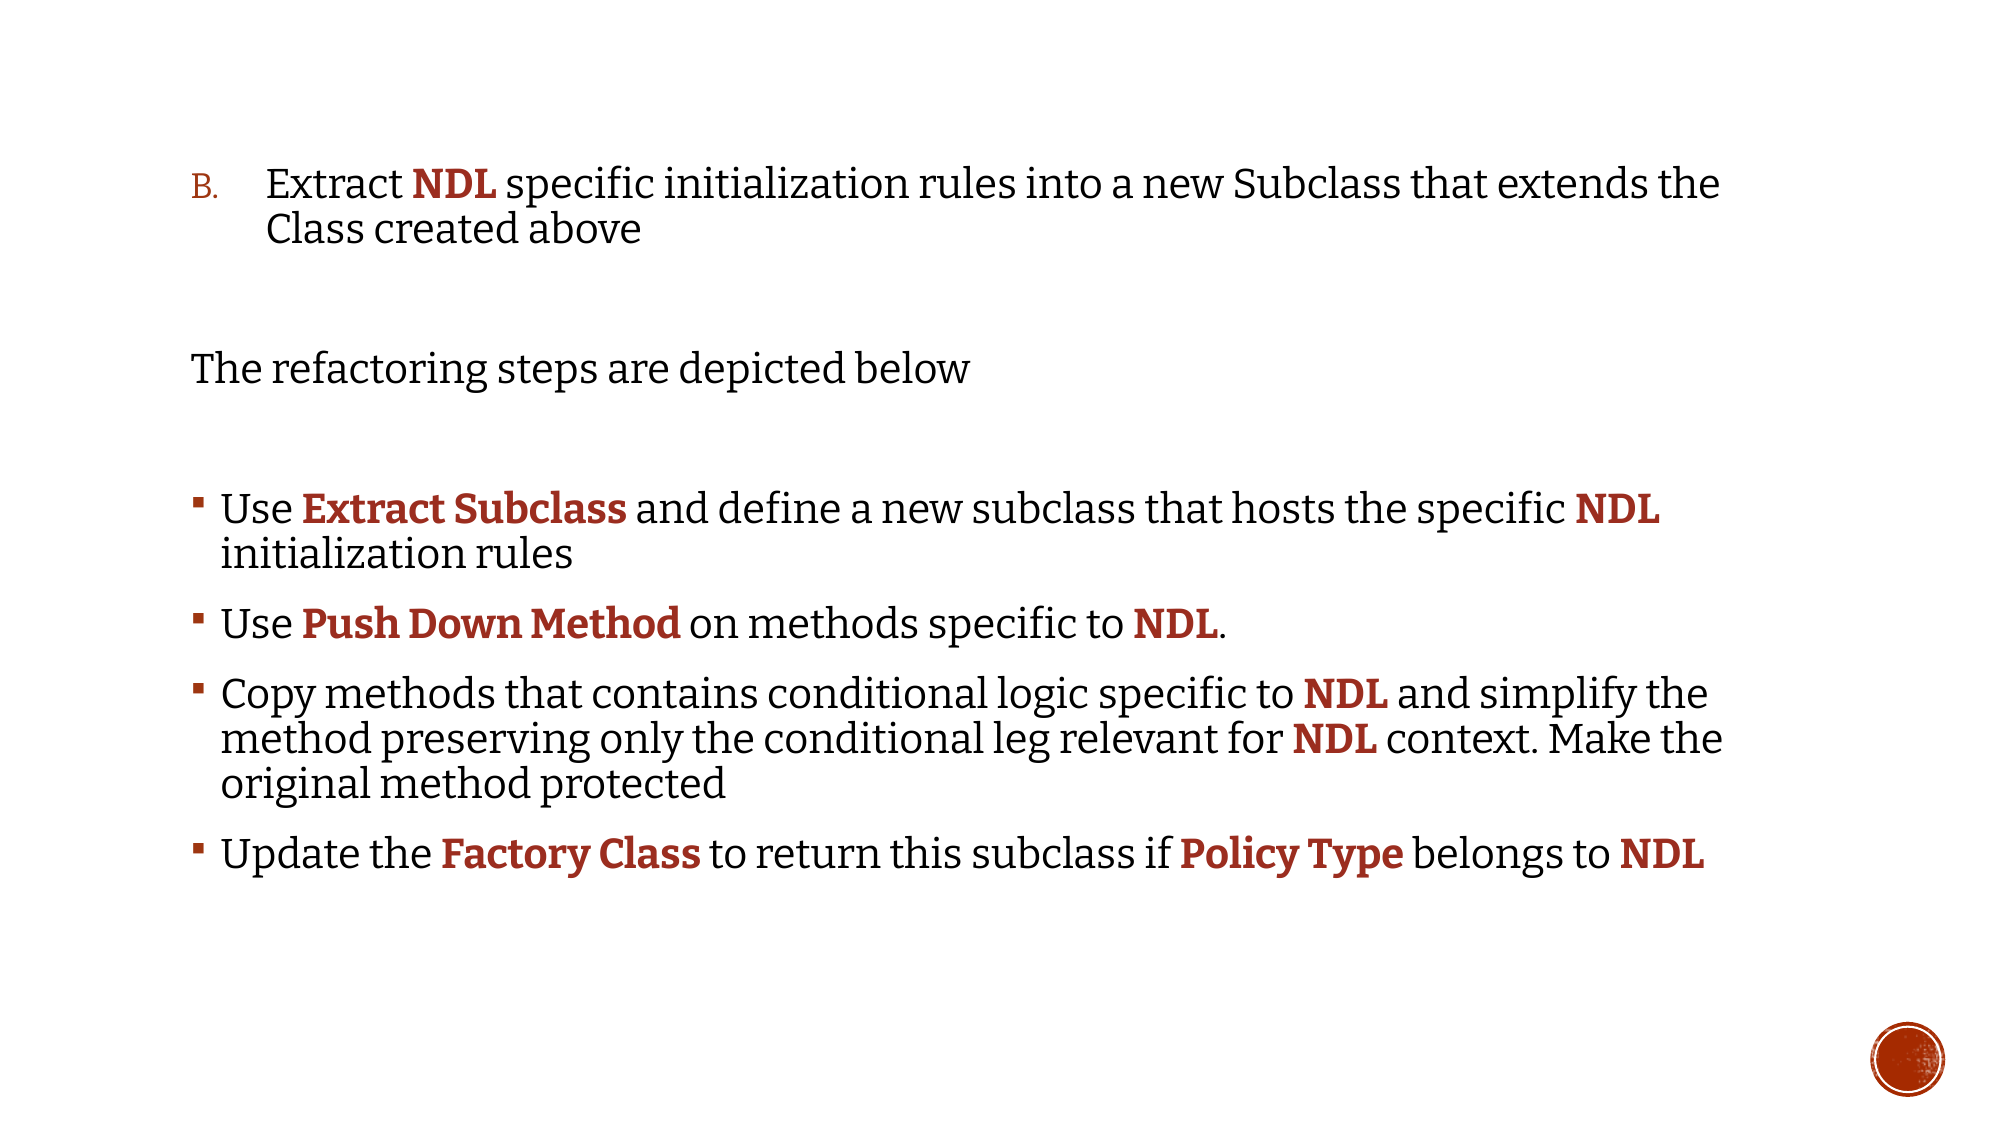

Extract NDL specific initialization rules into a new Subclass that extends the Class created above

The refactoring steps are depicted below

Use Extract Subclass and define a new subclass that hosts the specific NDL initialization rules
Use Push Down Method on methods specific to NDL.
Copy methods that contains conditional logic specific to NDL and simplify the method preserving only the conditional leg relevant for NDL context. Make the original method protected
Update the Factory Class to return this subclass if Policy Type belongs to NDL